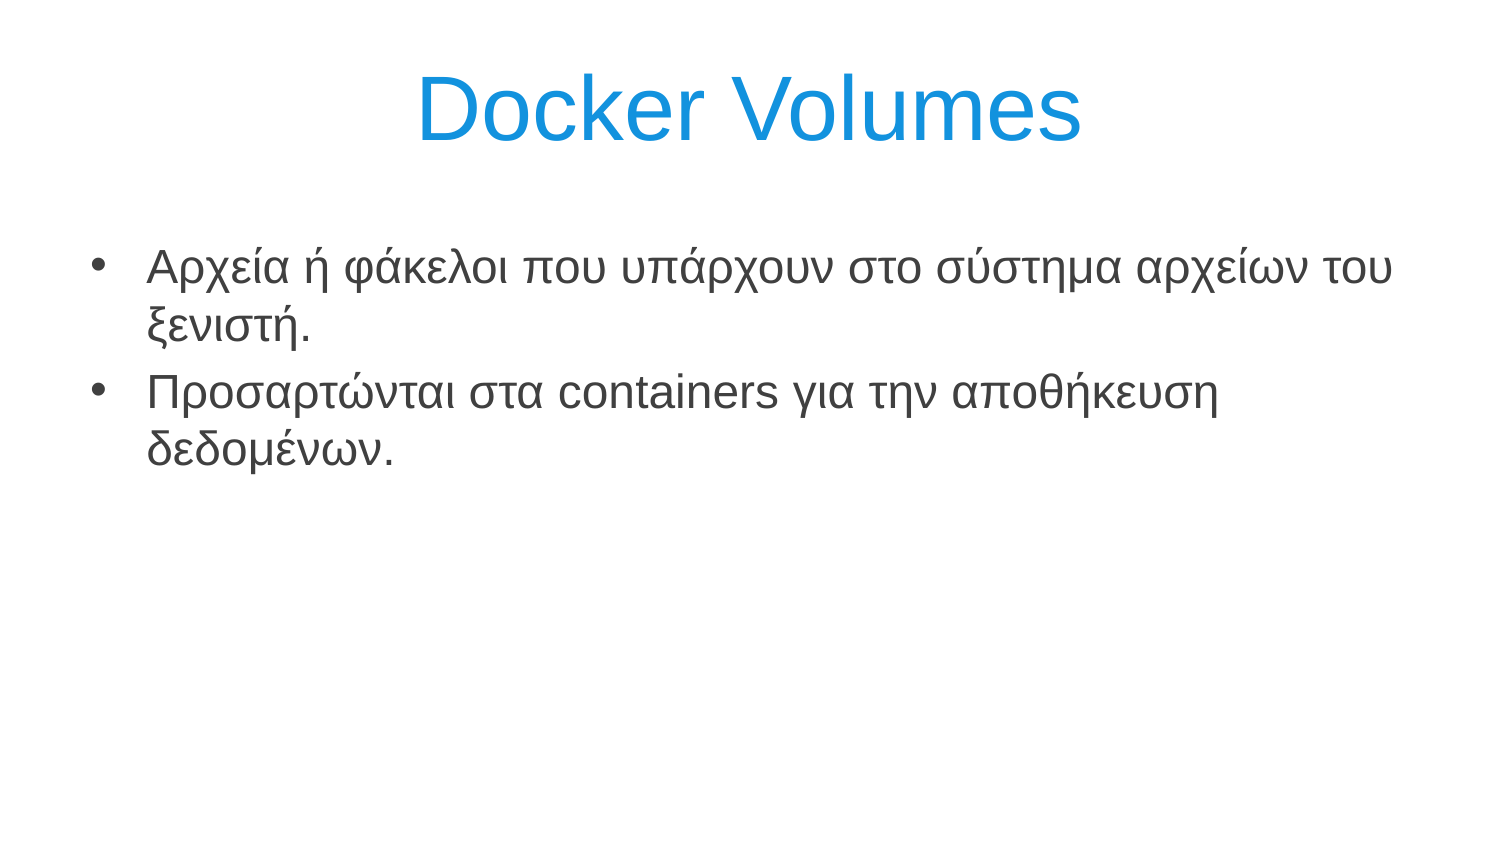

# Docker Volumes
Αρχεία ή φάκελοι που υπάρχουν στο σύστημα αρχείων του ξενιστή.
Προσαρτώνται στα containers για την αποθήκευση δεδομένων.